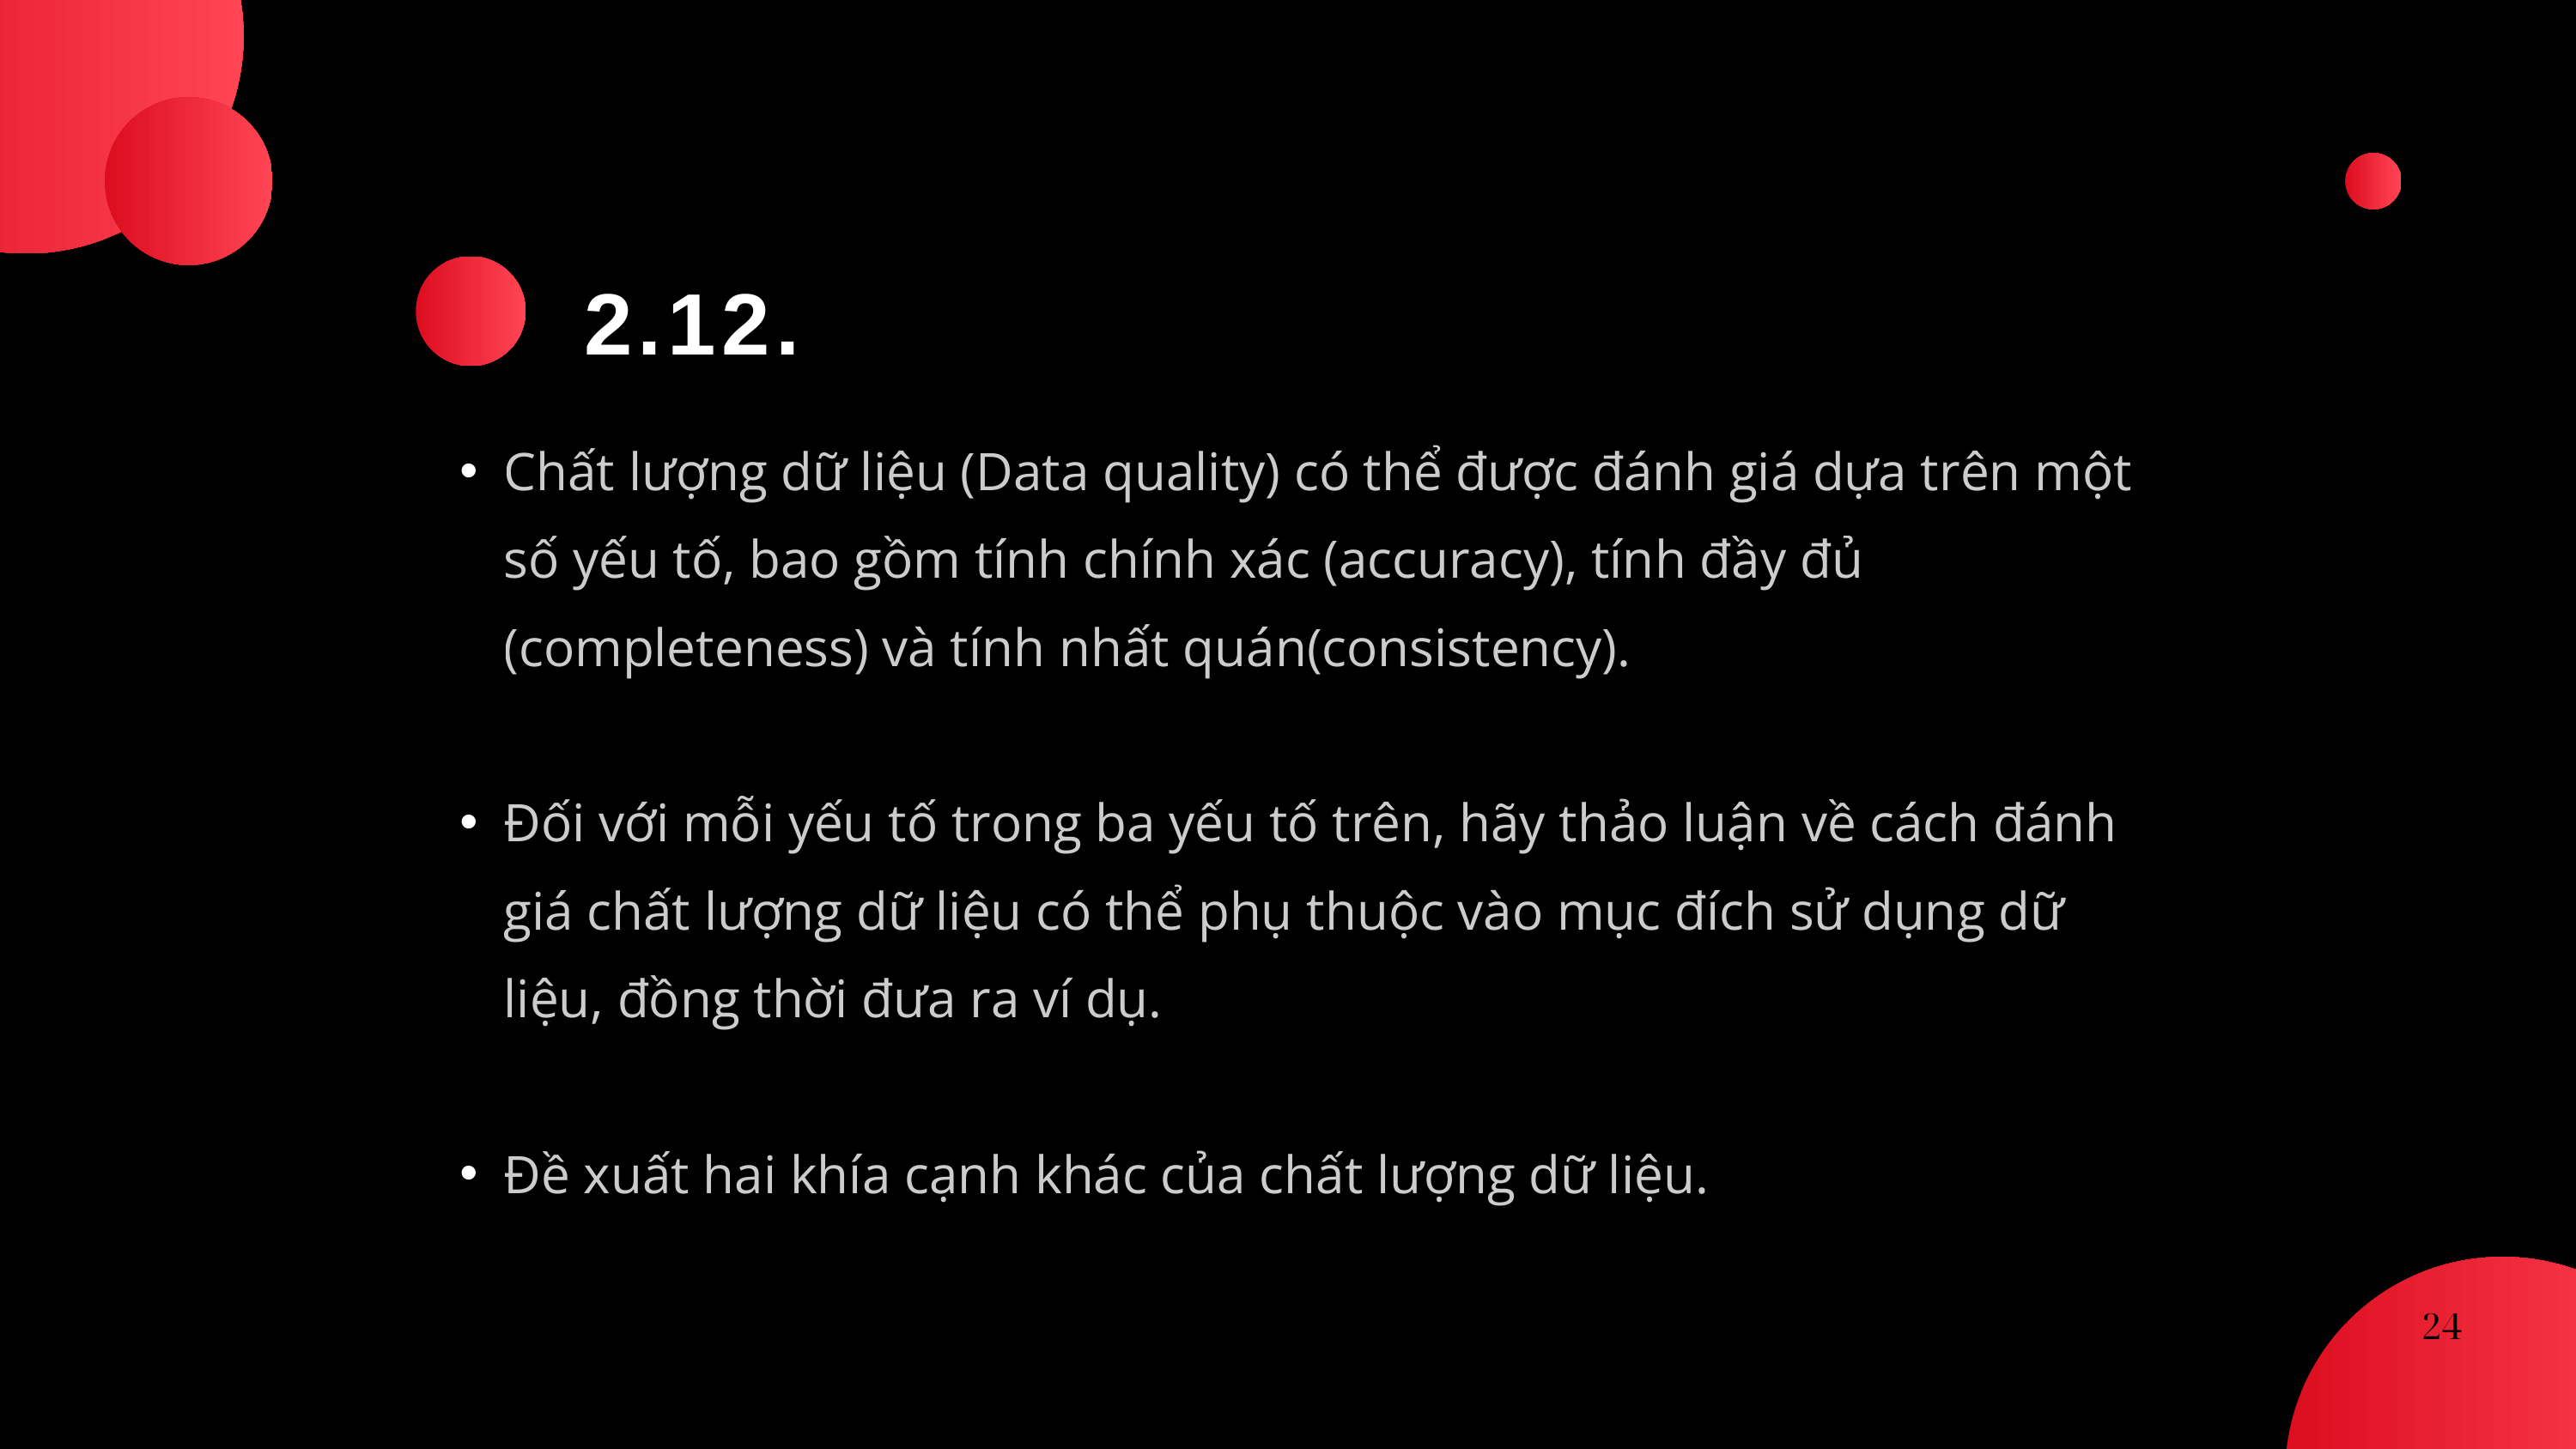

2.12.

Chất lượng dữ liệu (Data quality) có thể được đánh giá dựa trên một số yếu tố, bao gồm tính chính xác (accuracy), tính đầy đủ (completeness) và tính nhất quán(consistency).

Đối với mỗi yếu tố trong ba yếu tố trên, hãy thảo luận về cách đánh giá chất lượng dữ liệu có thể phụ thuộc vào mục đích sử dụng dữ liệu, đồng thời đưa ra ví dụ.

Đề xuất hai khía cạnh khác của chất lượng dữ liệu.

24